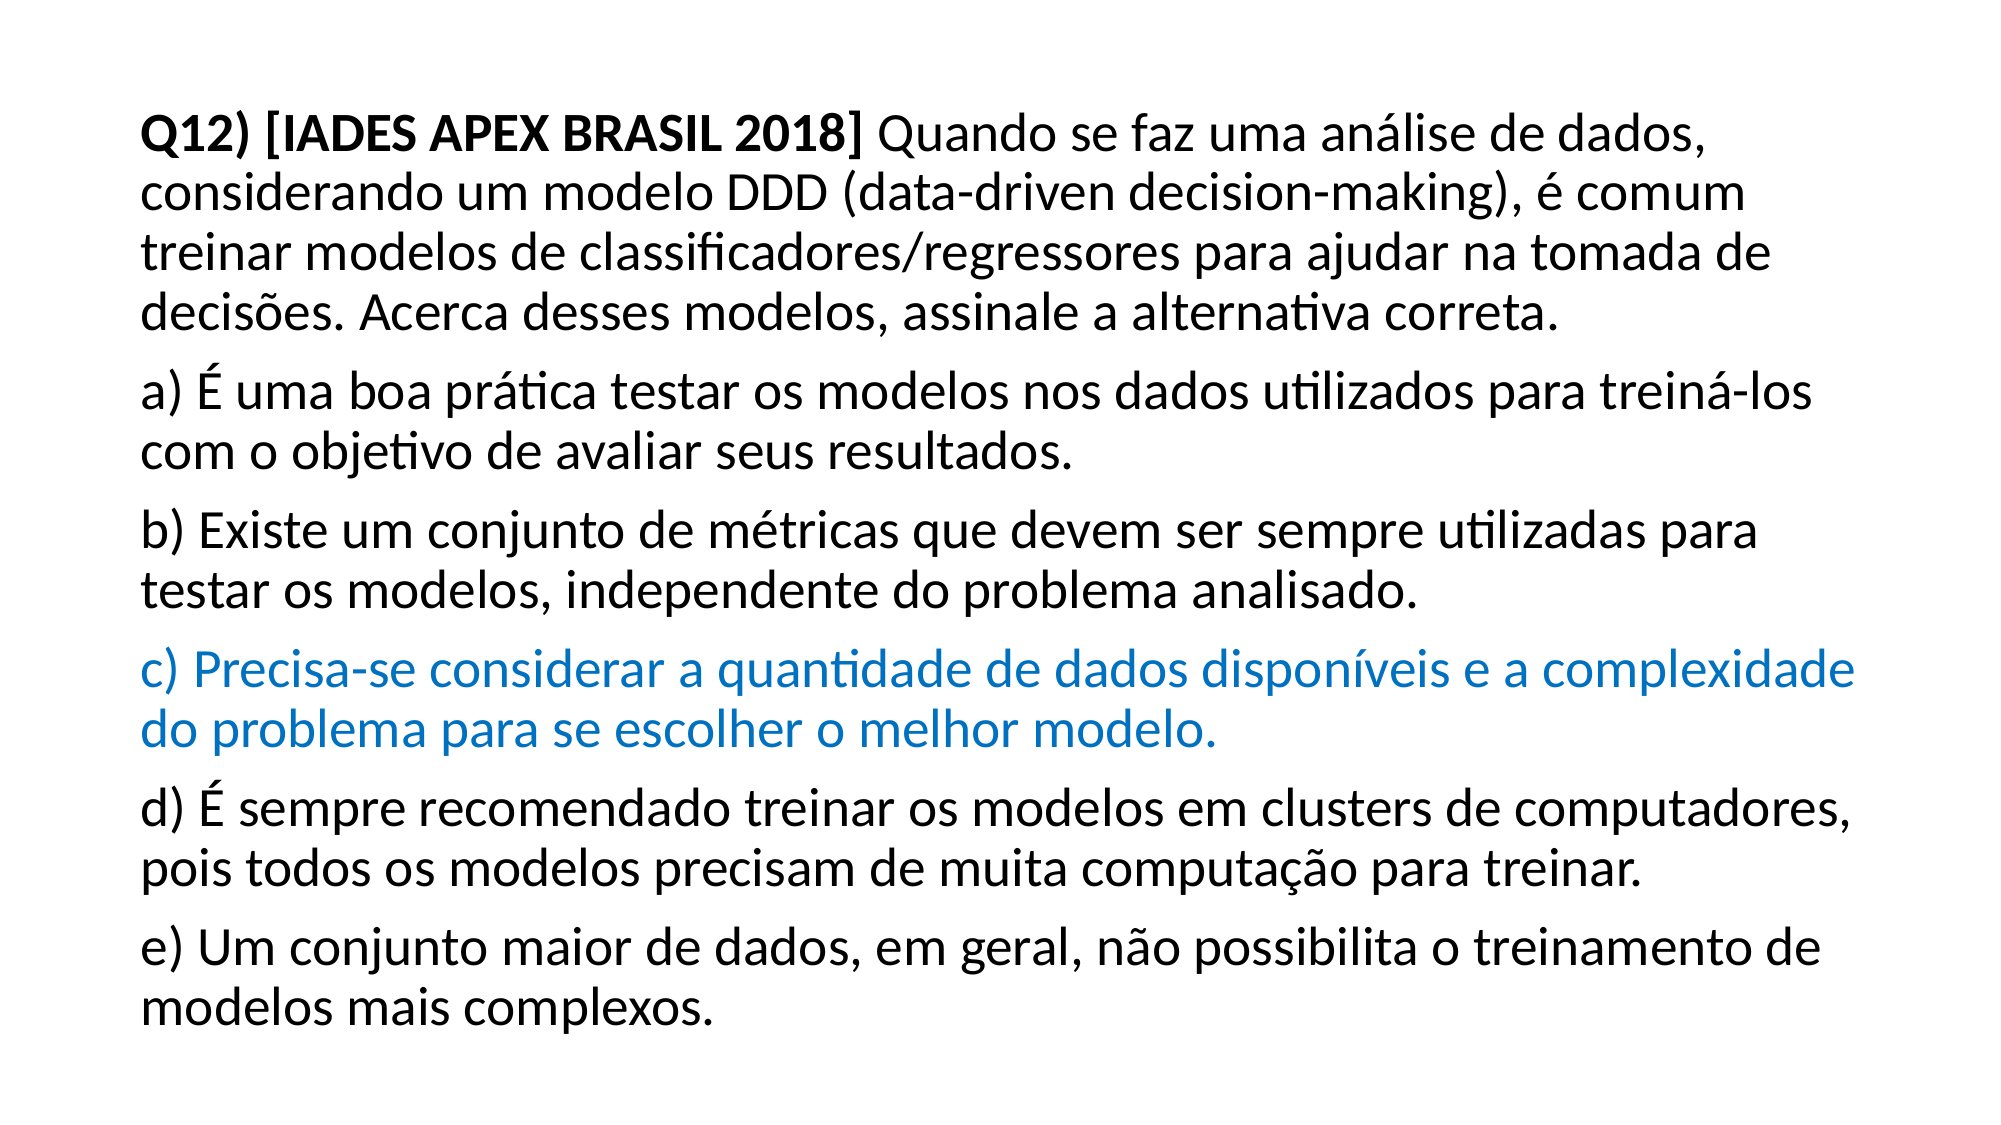

Q12) [IADES APEX BRASIL 2018] Quando se faz uma análise de dados, considerando um modelo DDD (data-driven decision-making), é comum treinar modelos de classificadores/regressores para ajudar na tomada de decisões. Acerca desses modelos, assinale a alternativa correta.
a) É uma boa prática testar os modelos nos dados utilizados para treiná-los com o objetivo de avaliar seus resultados.
b) Existe um conjunto de métricas que devem ser sempre utilizadas para testar os modelos, independente do problema analisado.
c) Precisa-se considerar a quantidade de dados disponíveis e a complexidade do problema para se escolher o melhor modelo.
d) É sempre recomendado treinar os modelos em clusters de computadores, pois todos os modelos precisam de muita computação para treinar.
e) Um conjunto maior de dados, em geral, não possibilita o treinamento de modelos mais complexos.